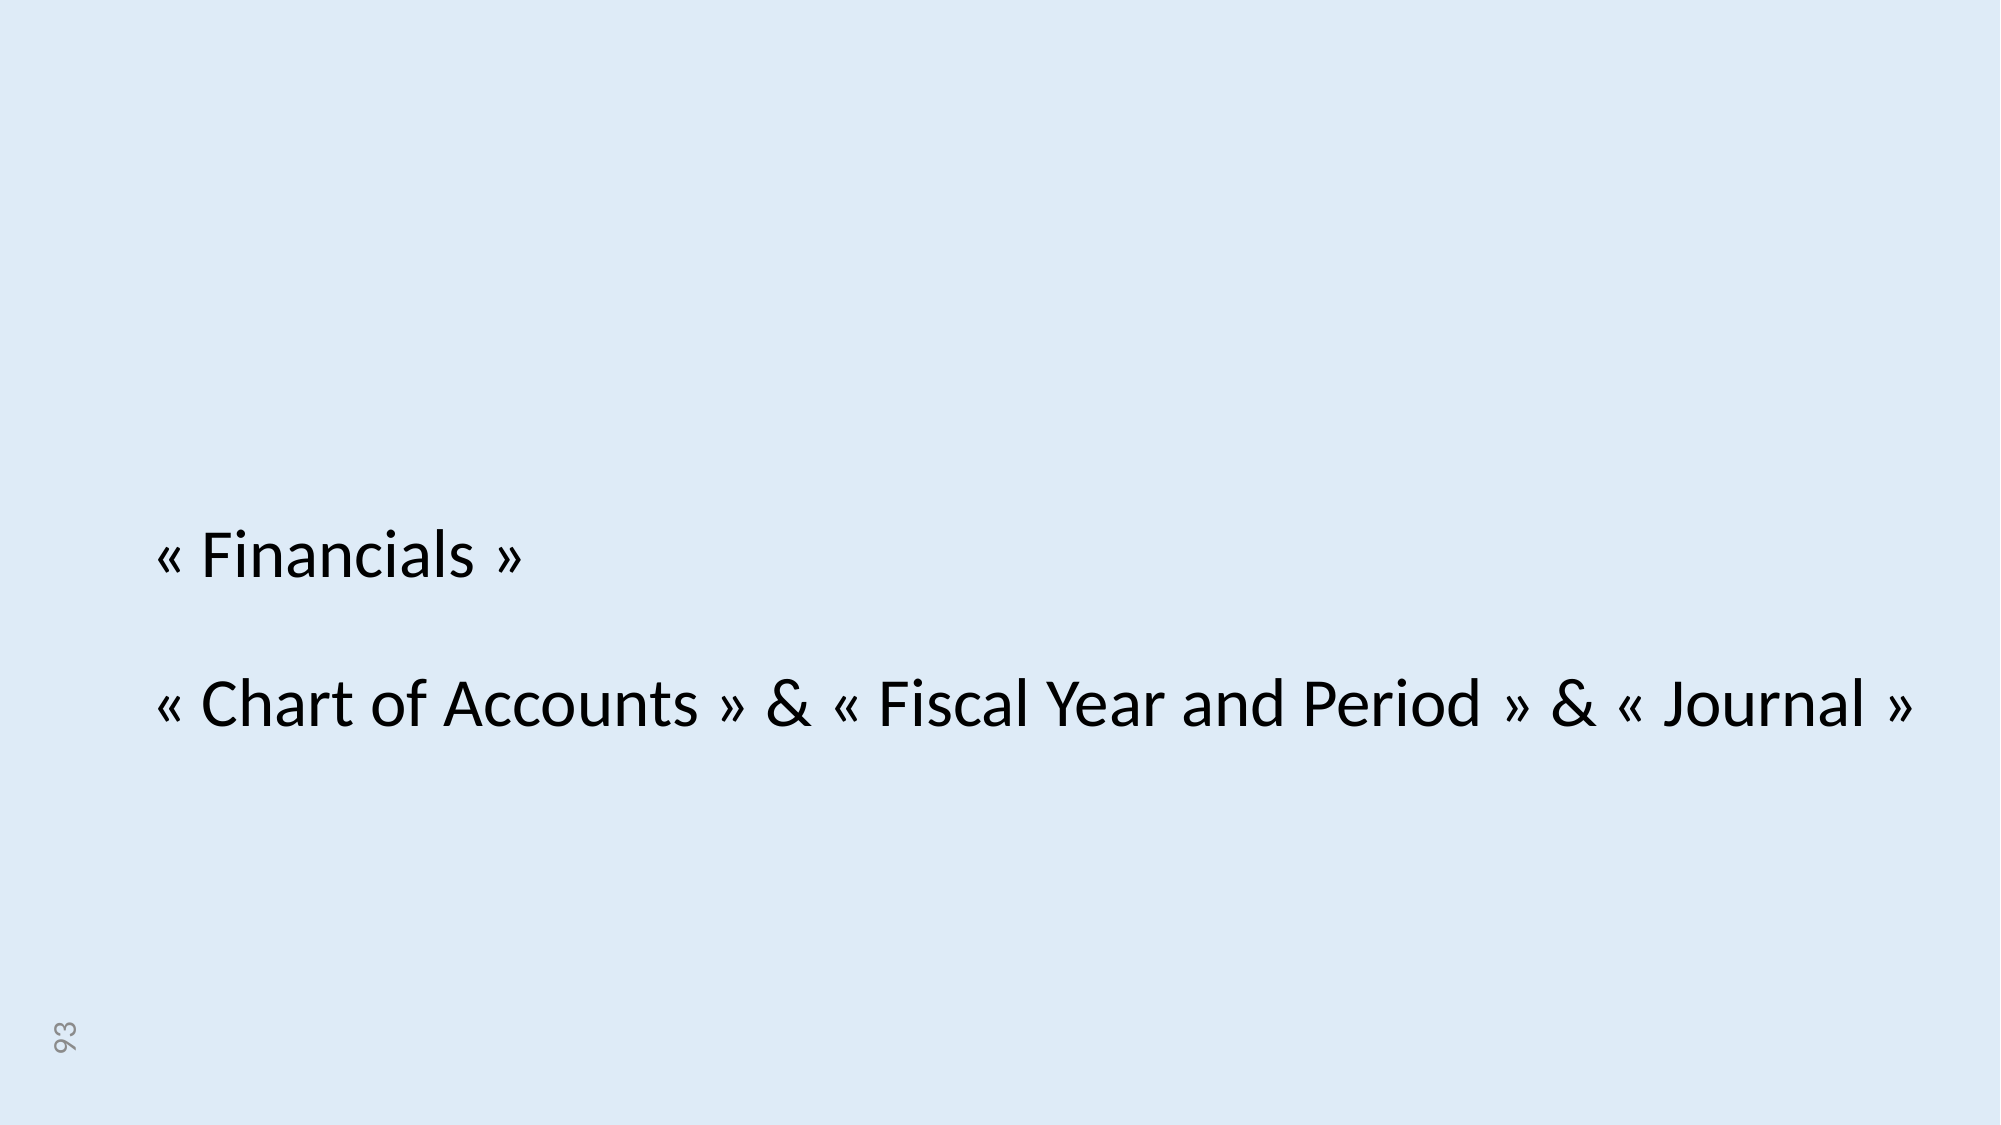

# « Financials » « Chart of Accounts » & « Fiscal Year and Period » & « Journal »

93